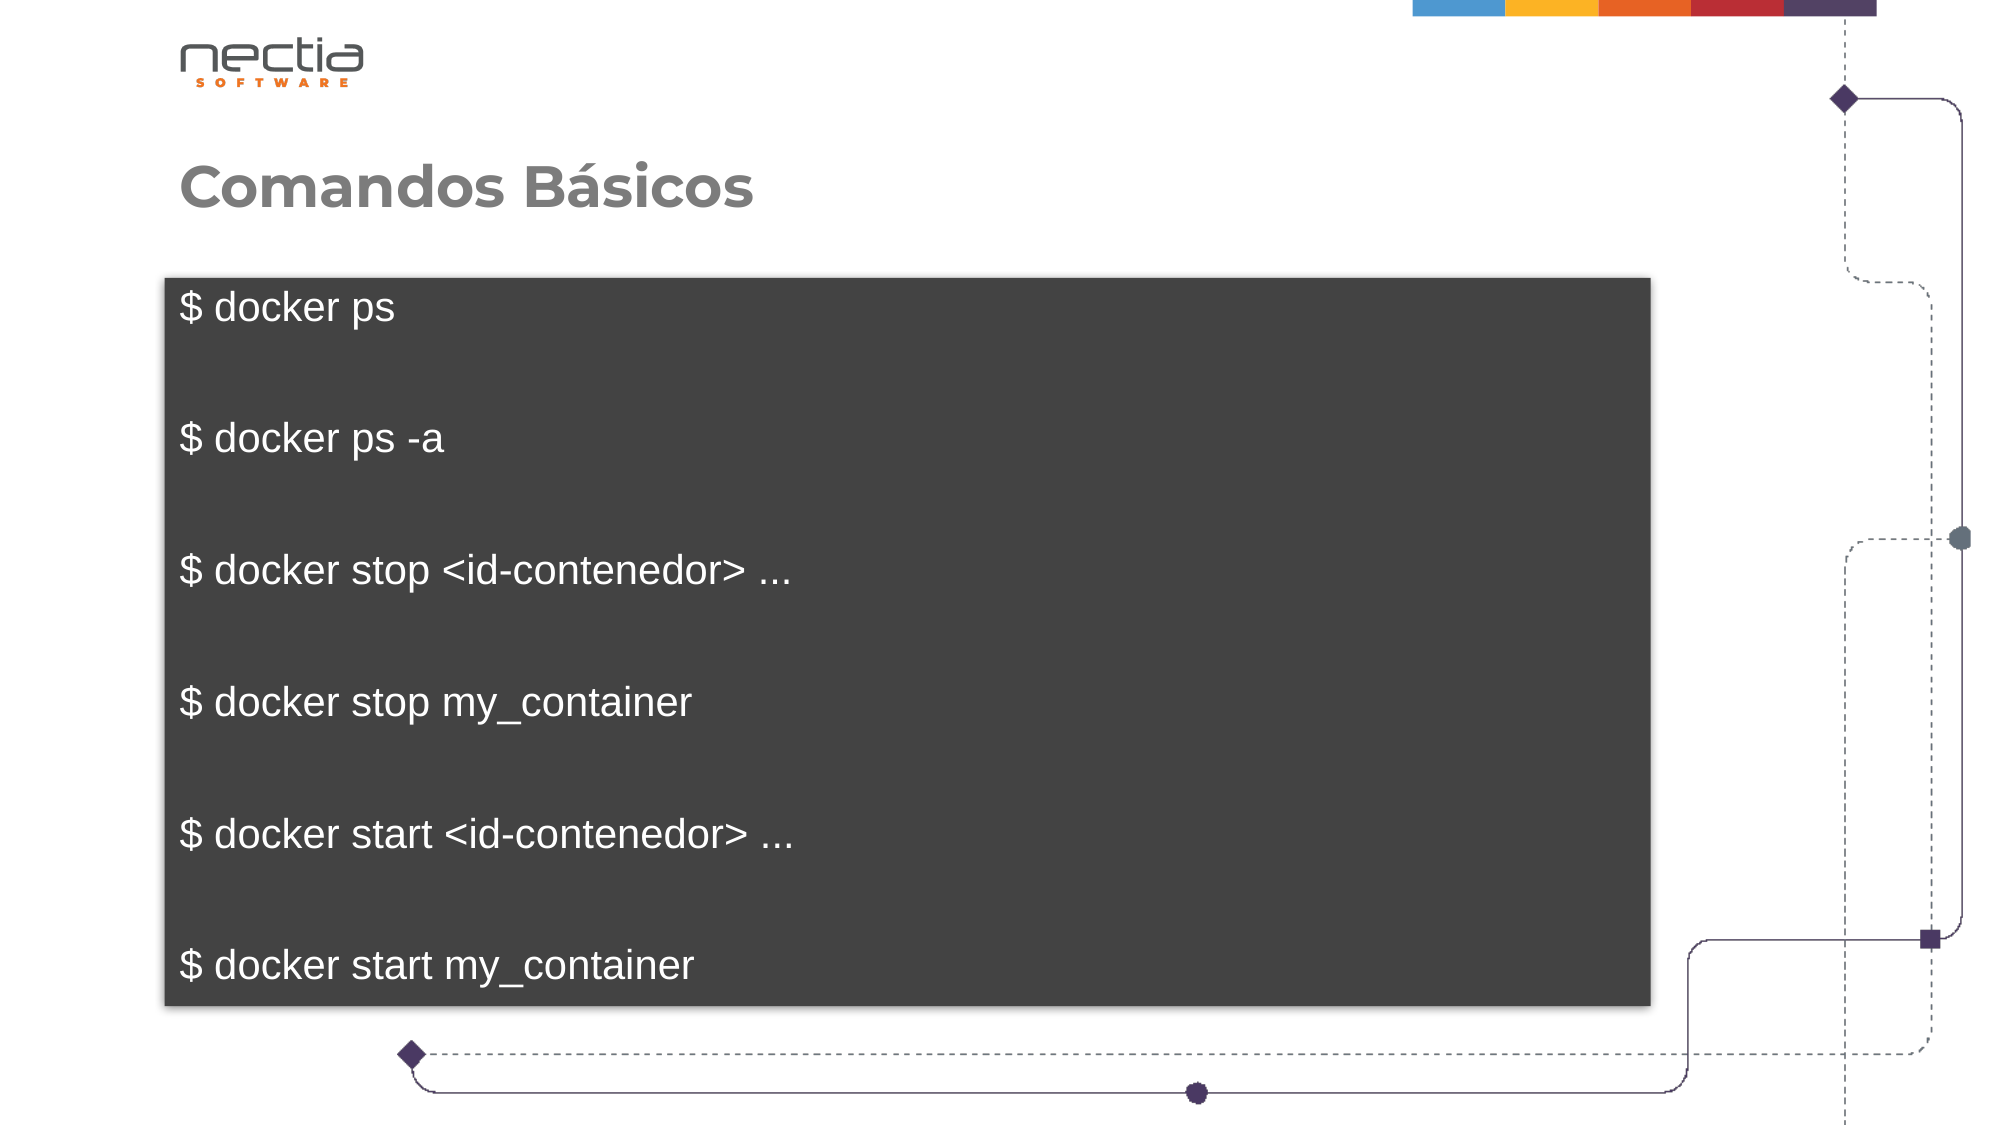

Comandos Básicos
$ docker ps

$ docker ps -a

$ docker stop <id-contenedor> ...

$ docker stop my_container

$ docker start <id-contenedor> ...

$ docker start my_container